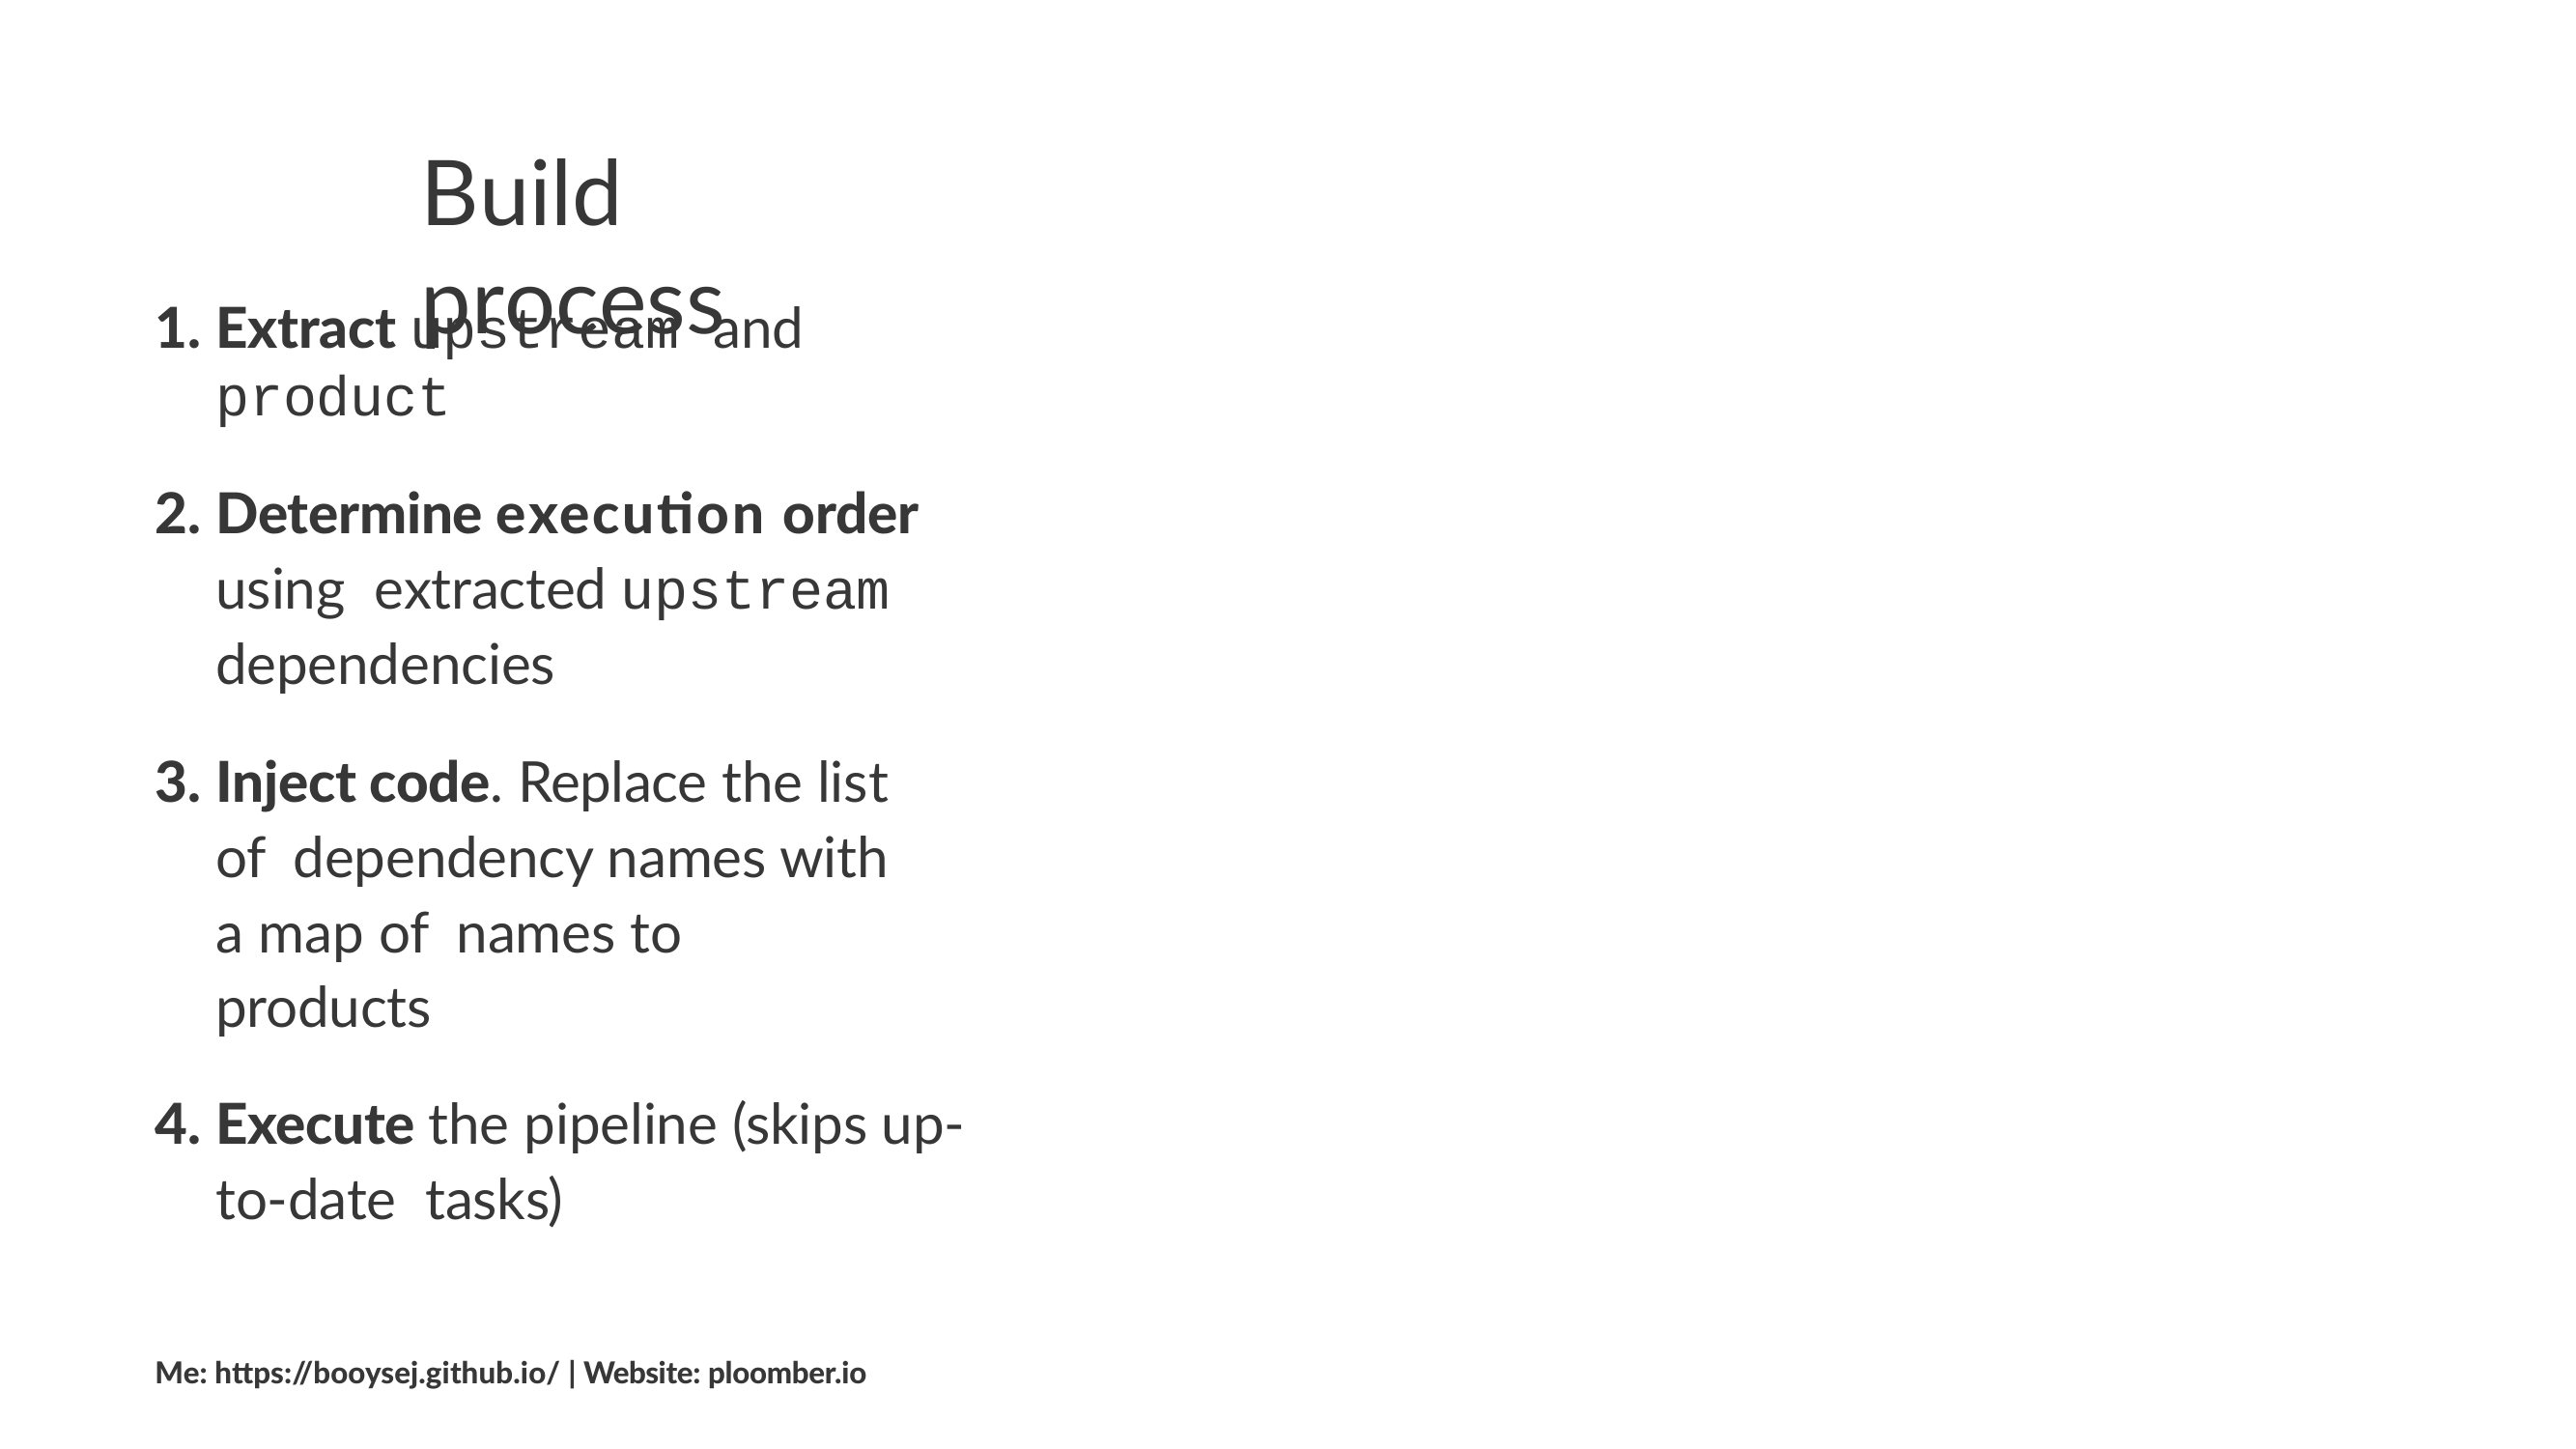

# Build	process
Extract upstream and product
Determine execution order using  extracted upstream dependencies
Inject code. Replace the list of  dependency names with a map of  names to products
Execute the pipeline (skips up-to-date  tasks)
Me: https://booysej.github.io/ | Website: ploomber.io